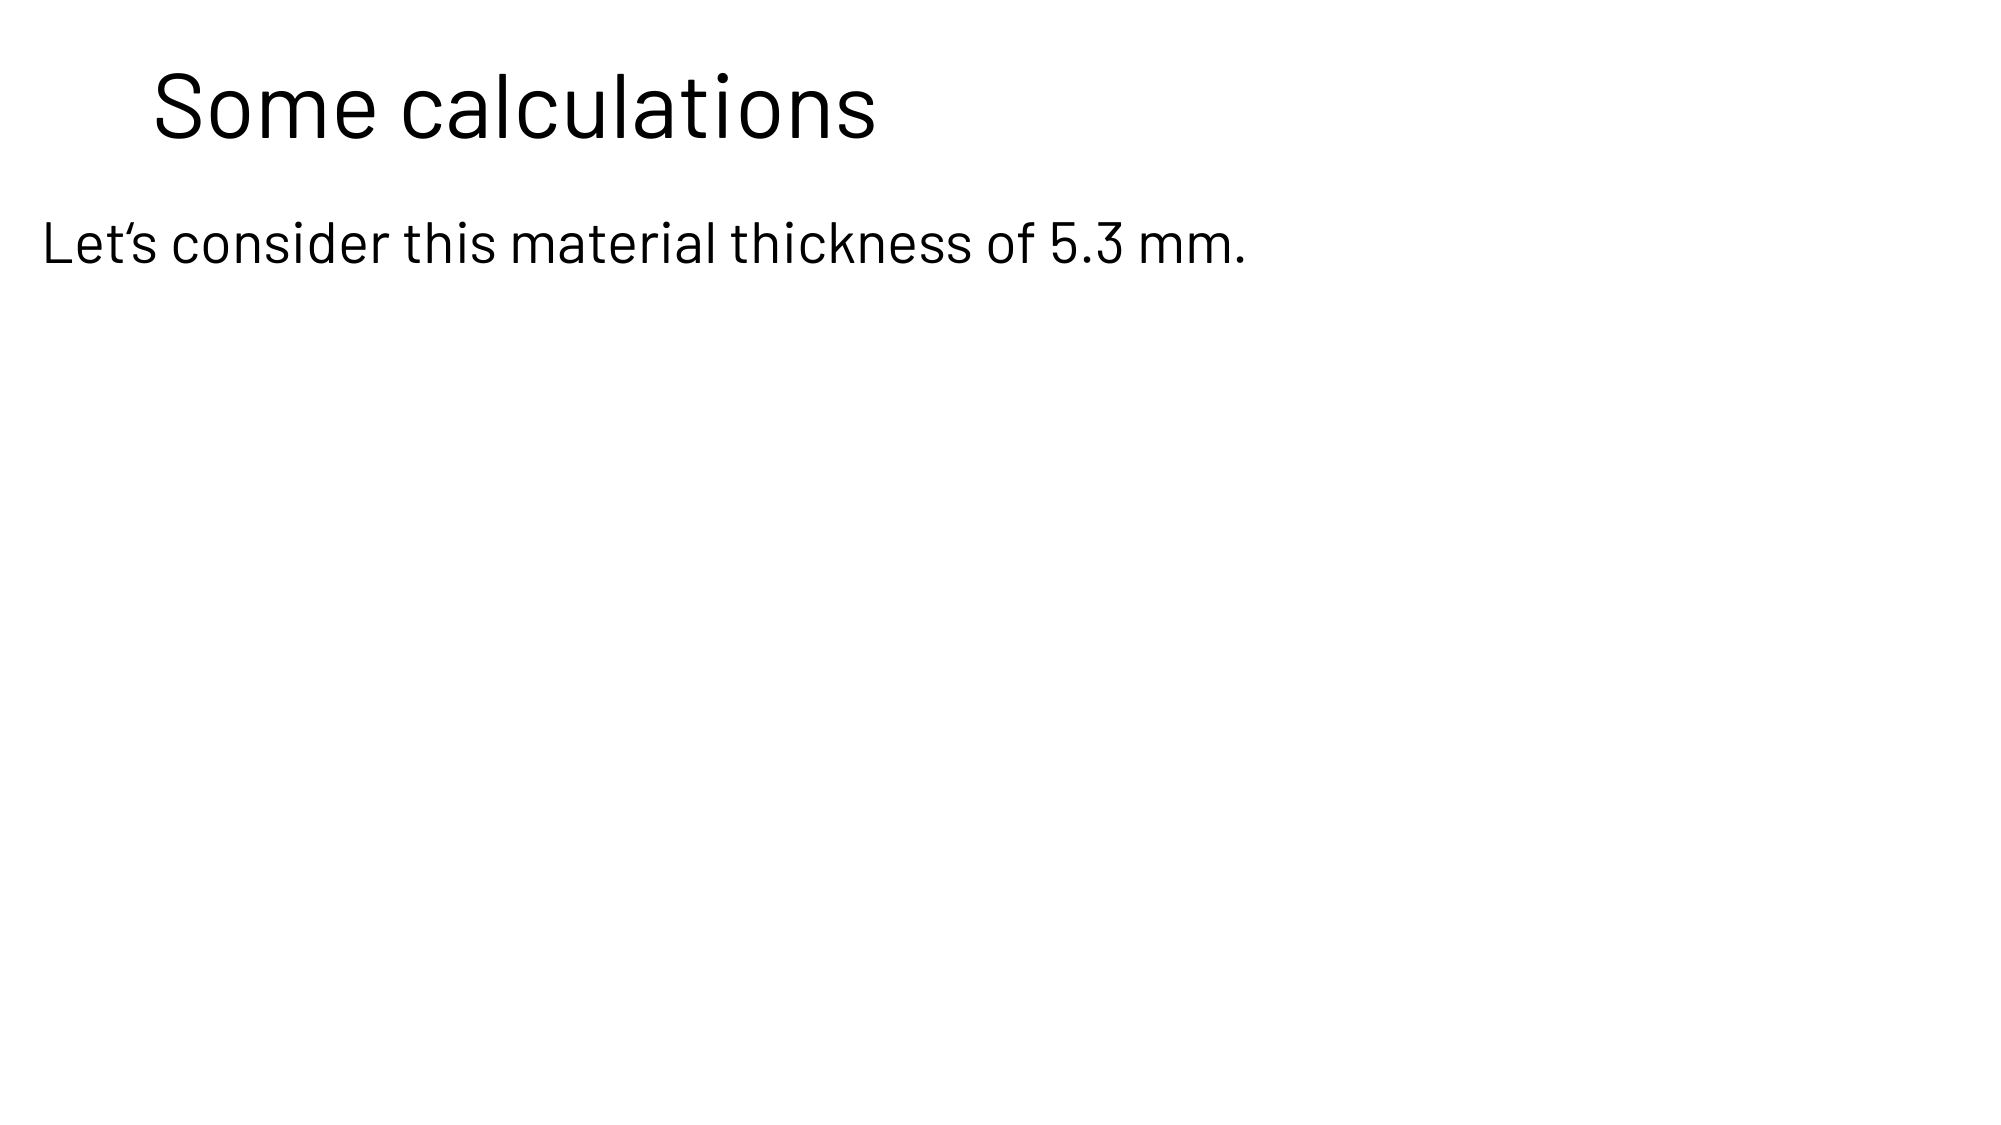

# Some calculations
Let‘s consider this material thickness of 5.3 mm.